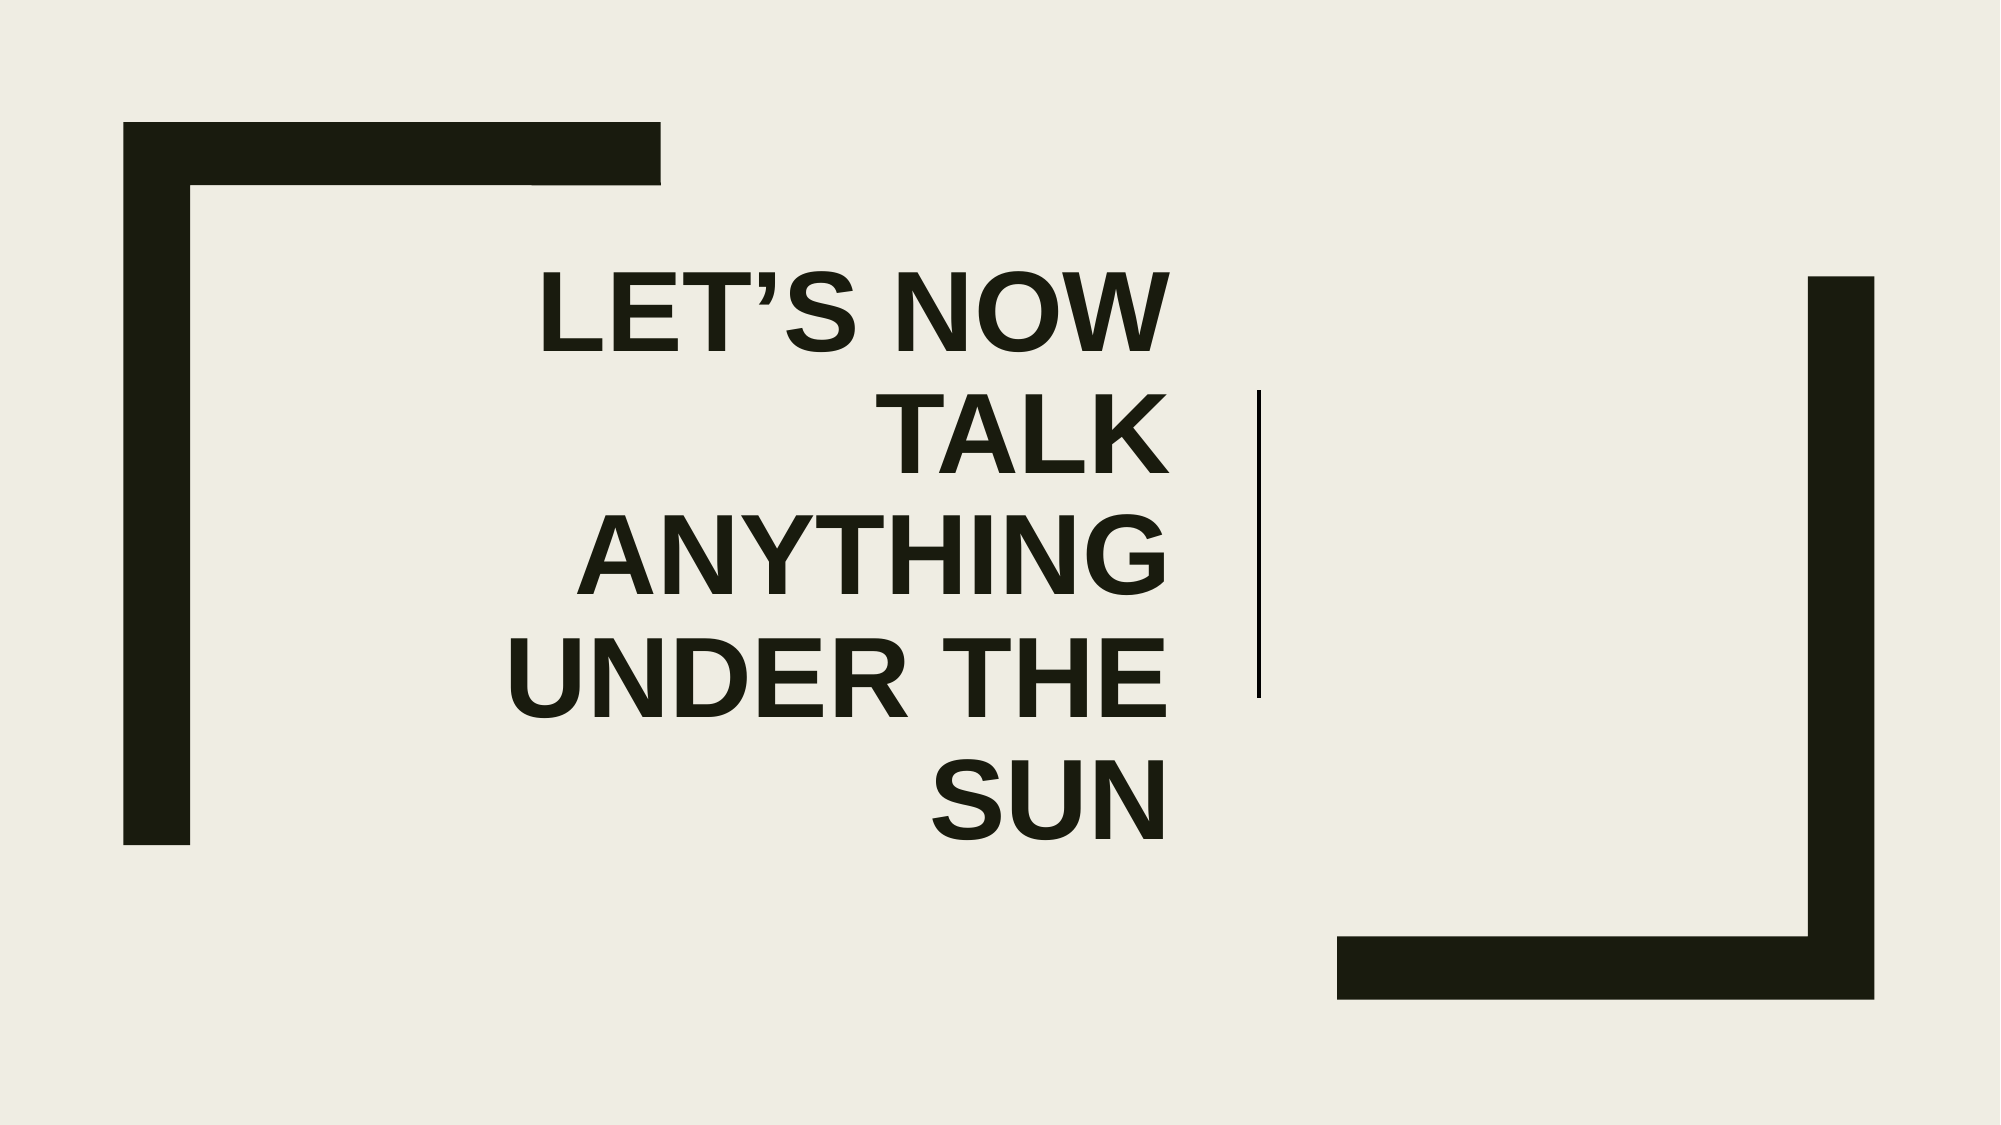

Let’s now talk anything under the SUN